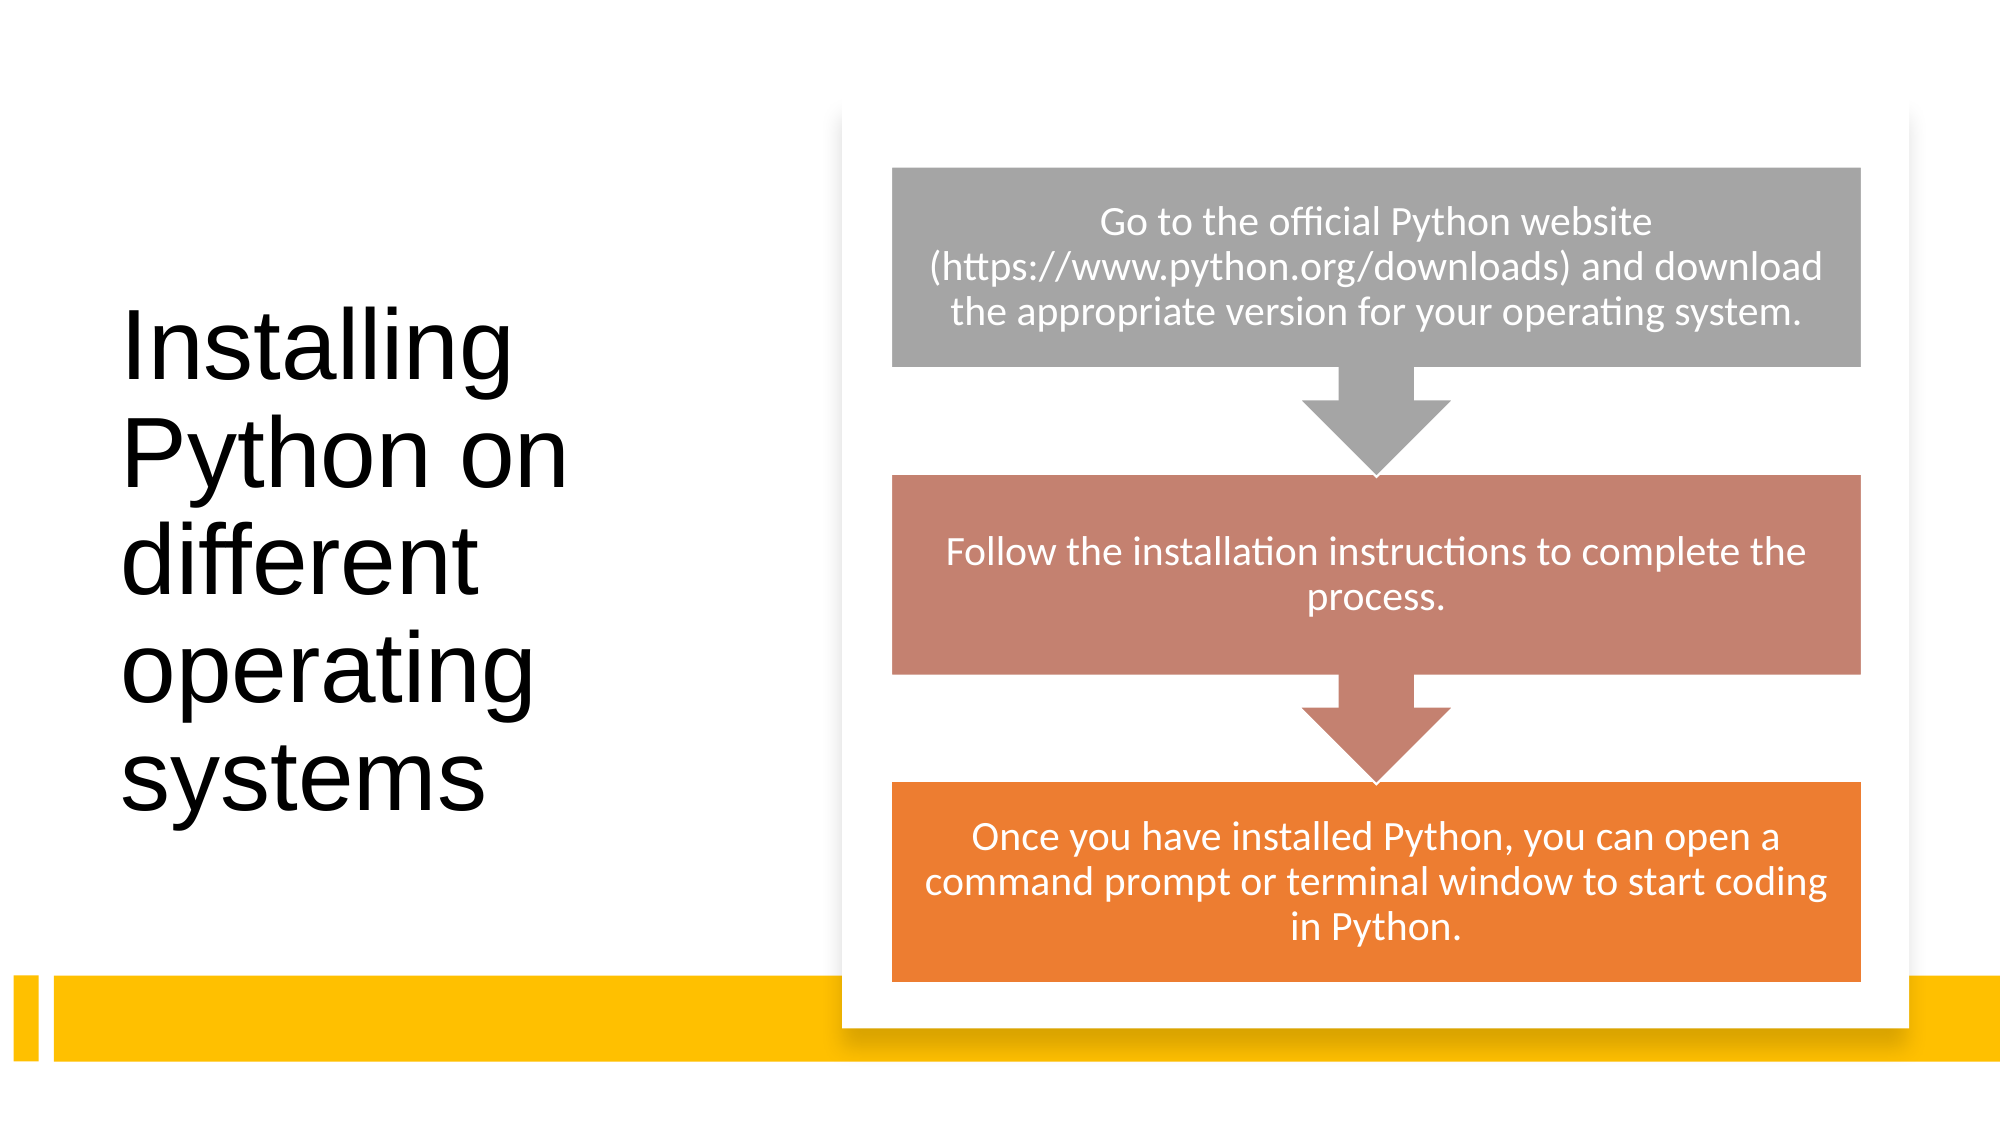

Once you have installed Python, you can open a command prompt or terminal window to start coding in Python.
Follow the installation instructions to complete the process.
Go to the official Python website (https://www.python.org/downloads) and download the appropriate version for your operating system.
# Installing Python on different operating systems